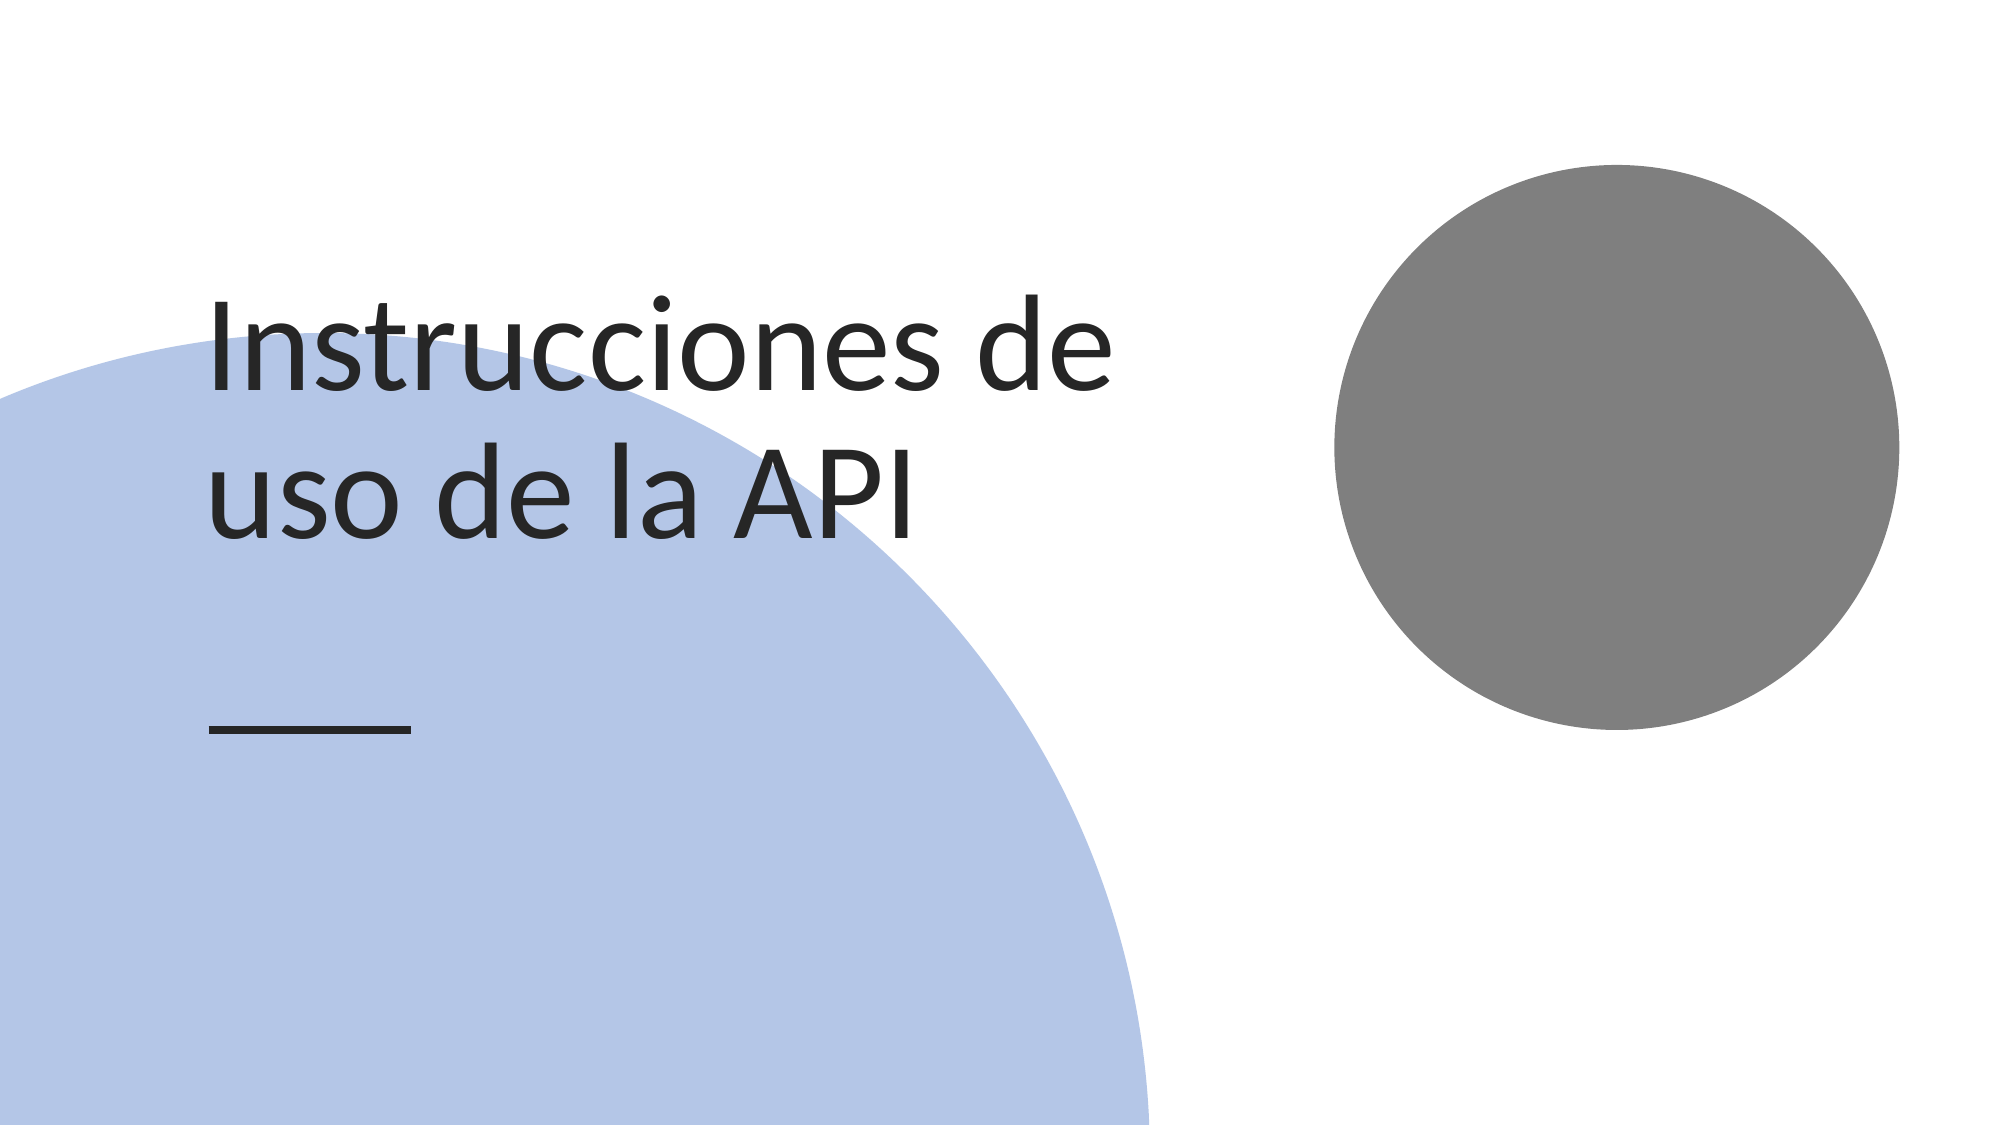

# Instrucciones de uso de la API